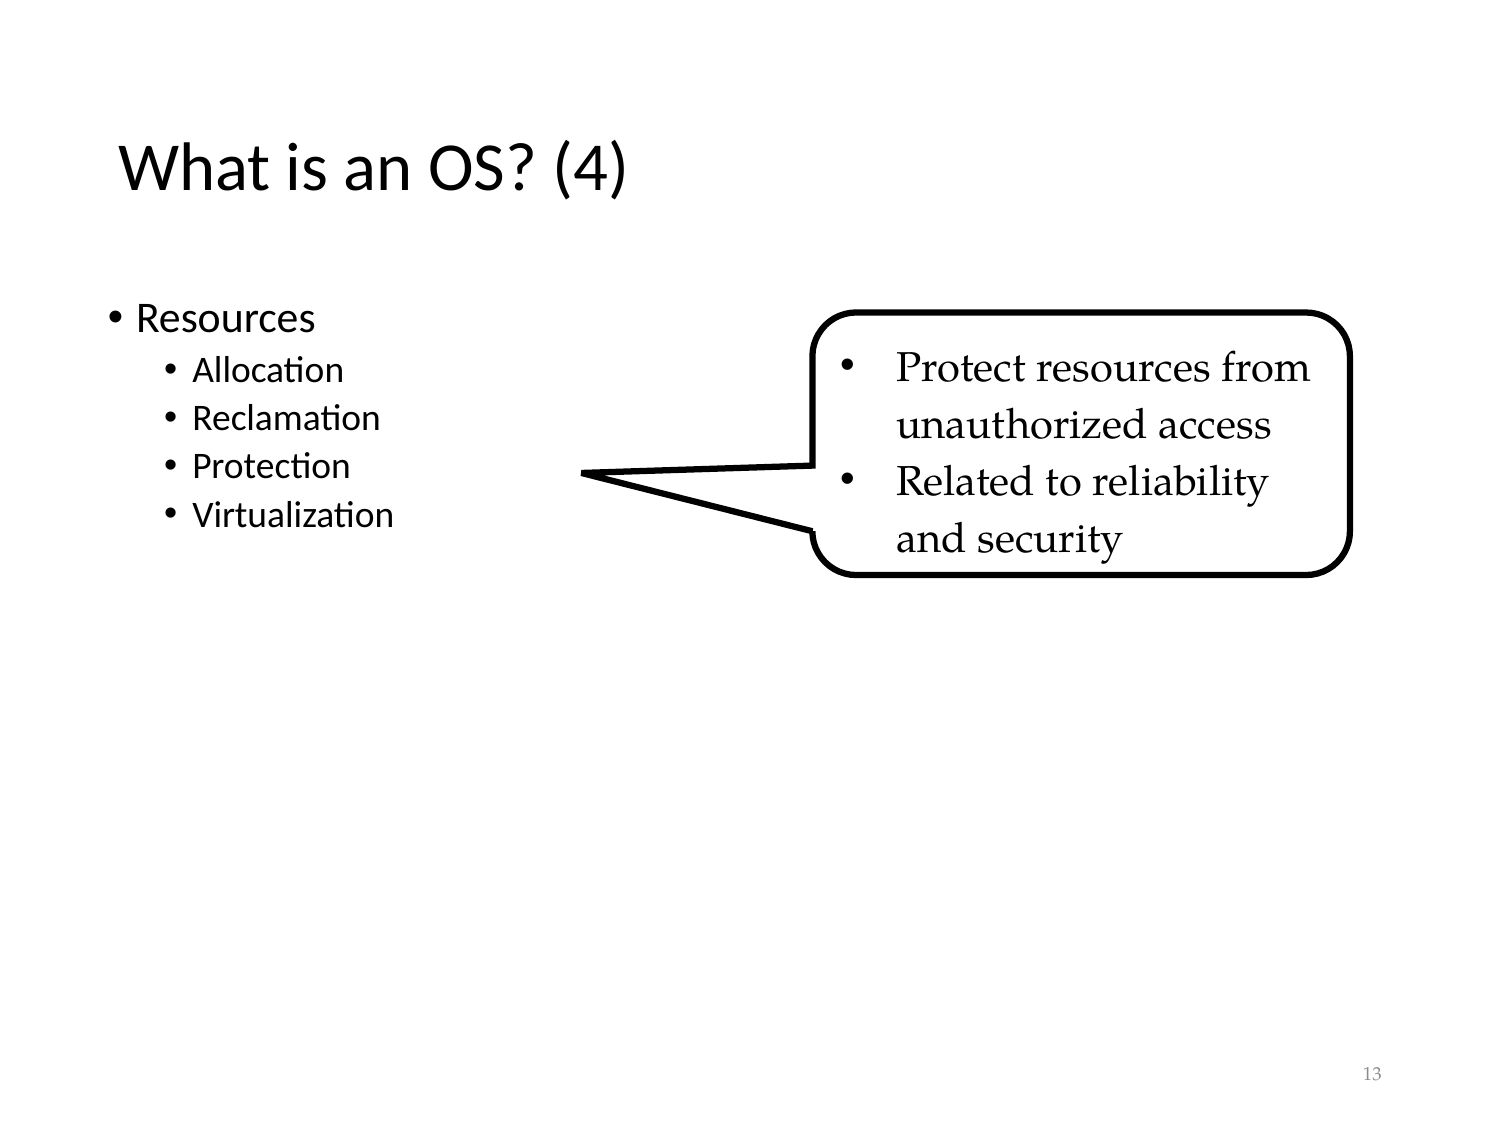

# What is an OS? (4)
Resources
Allocation
Reclamation
Protection
Virtualization
Protect resources from unauthorized access
Related to reliability and security
13